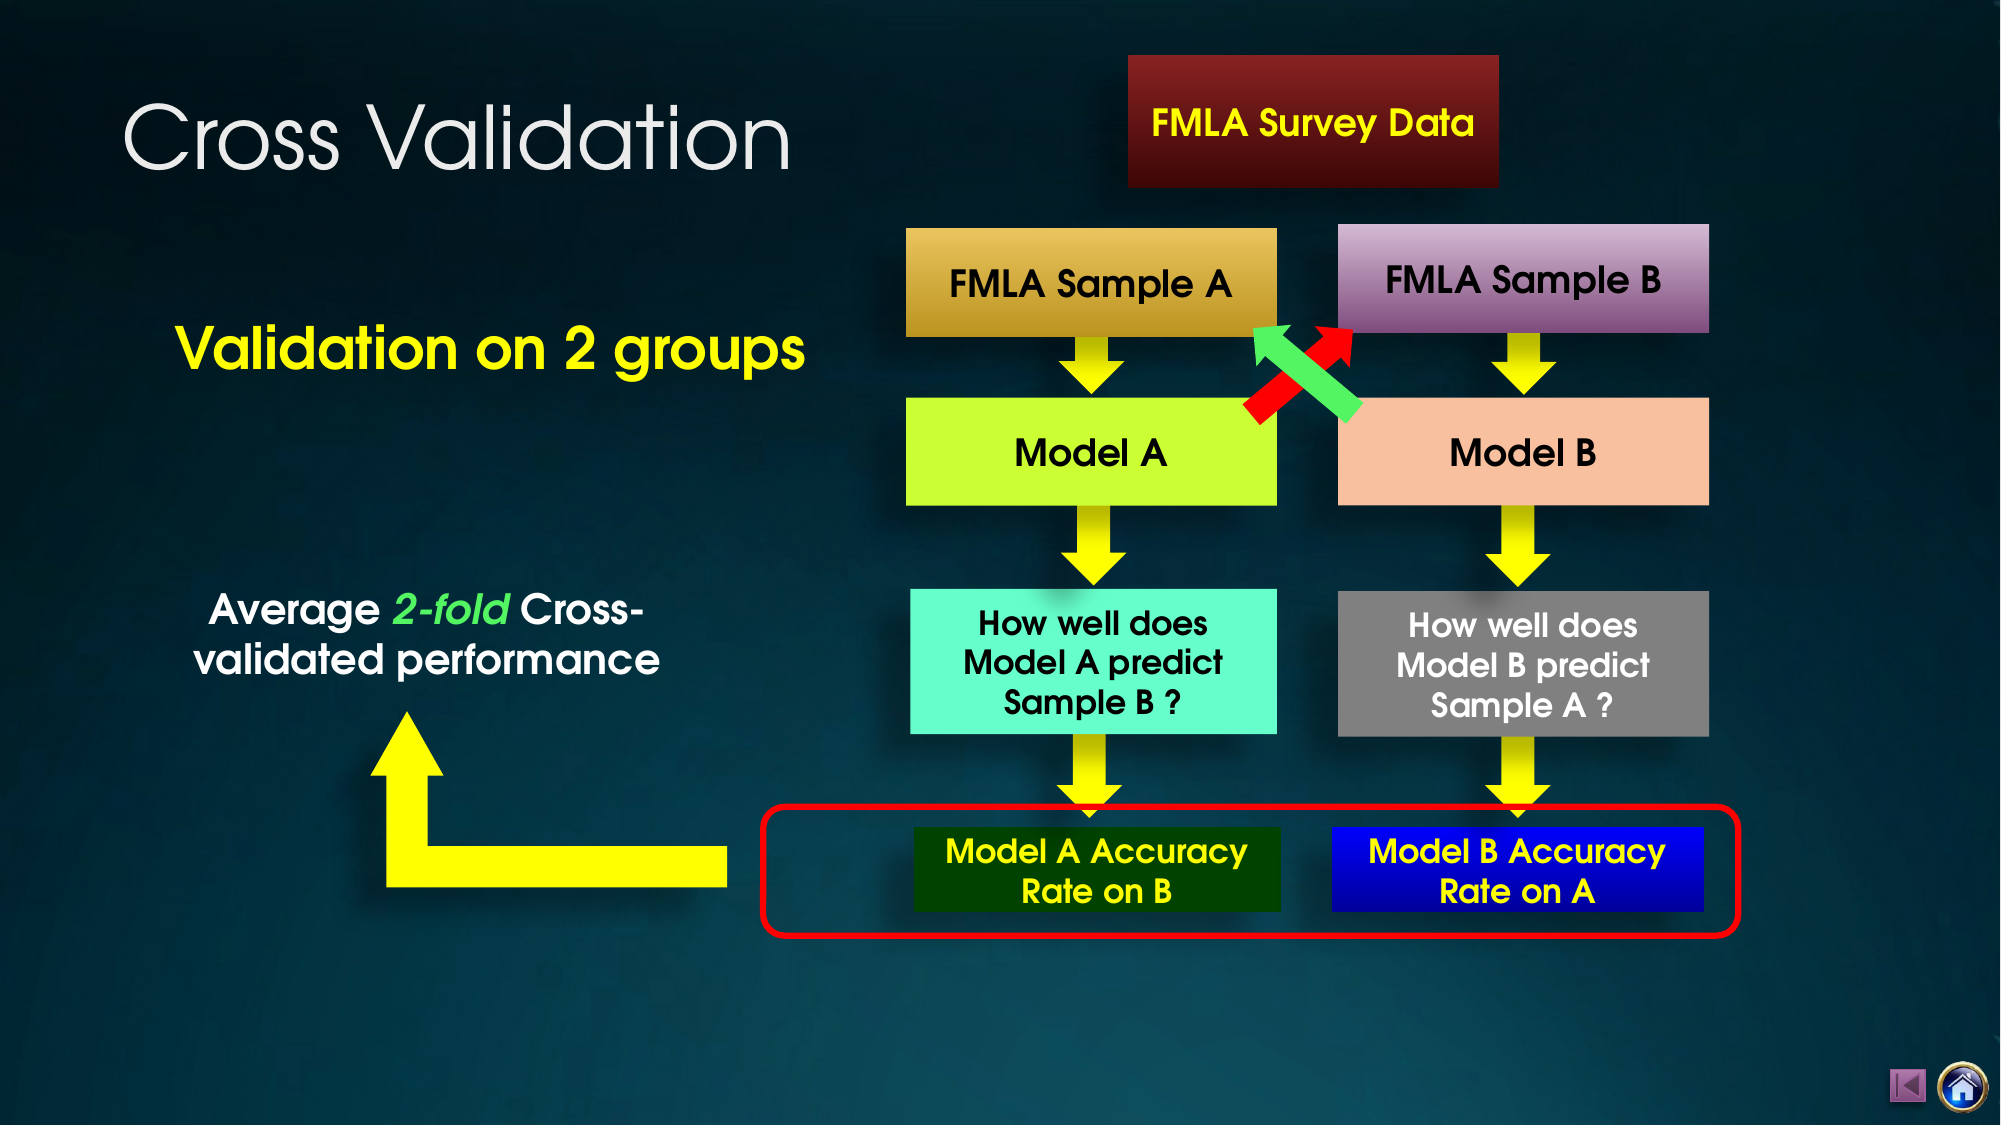

FMLA Survey Data
# Cross Validation
FMLA Sample B
FMLA Sample A

Model A

Model B
Validation on 2 groups

How well does Model A predict Sample B ?

How well does Model B predict Sample A ?
Average 2-fold Cross-validated performance

Model A Accuracy Rate on B

Model B Accuracy Rate on A